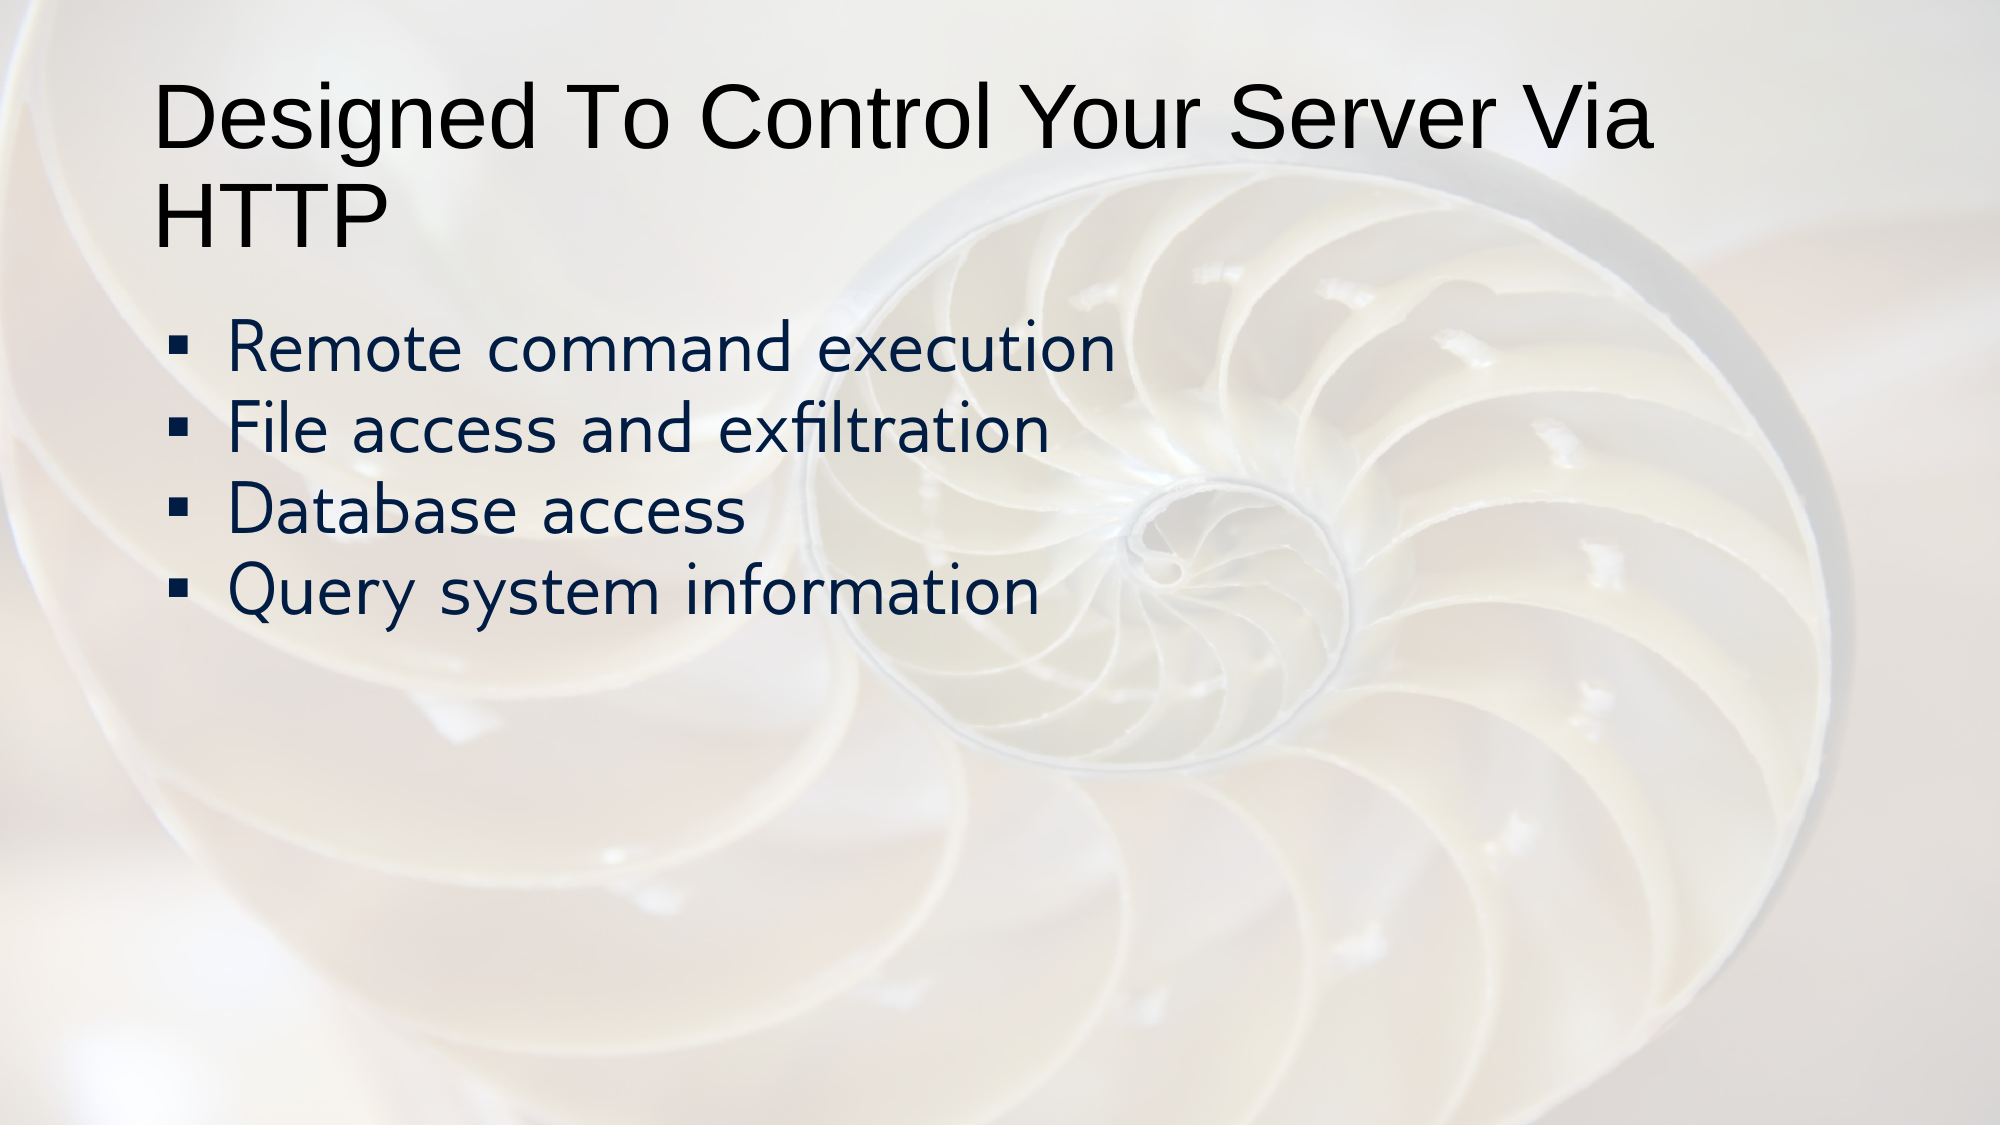

# Designed To Control Your Server Via HTTP
Remote command execution
File access and exfiltration
Database access
Query system information